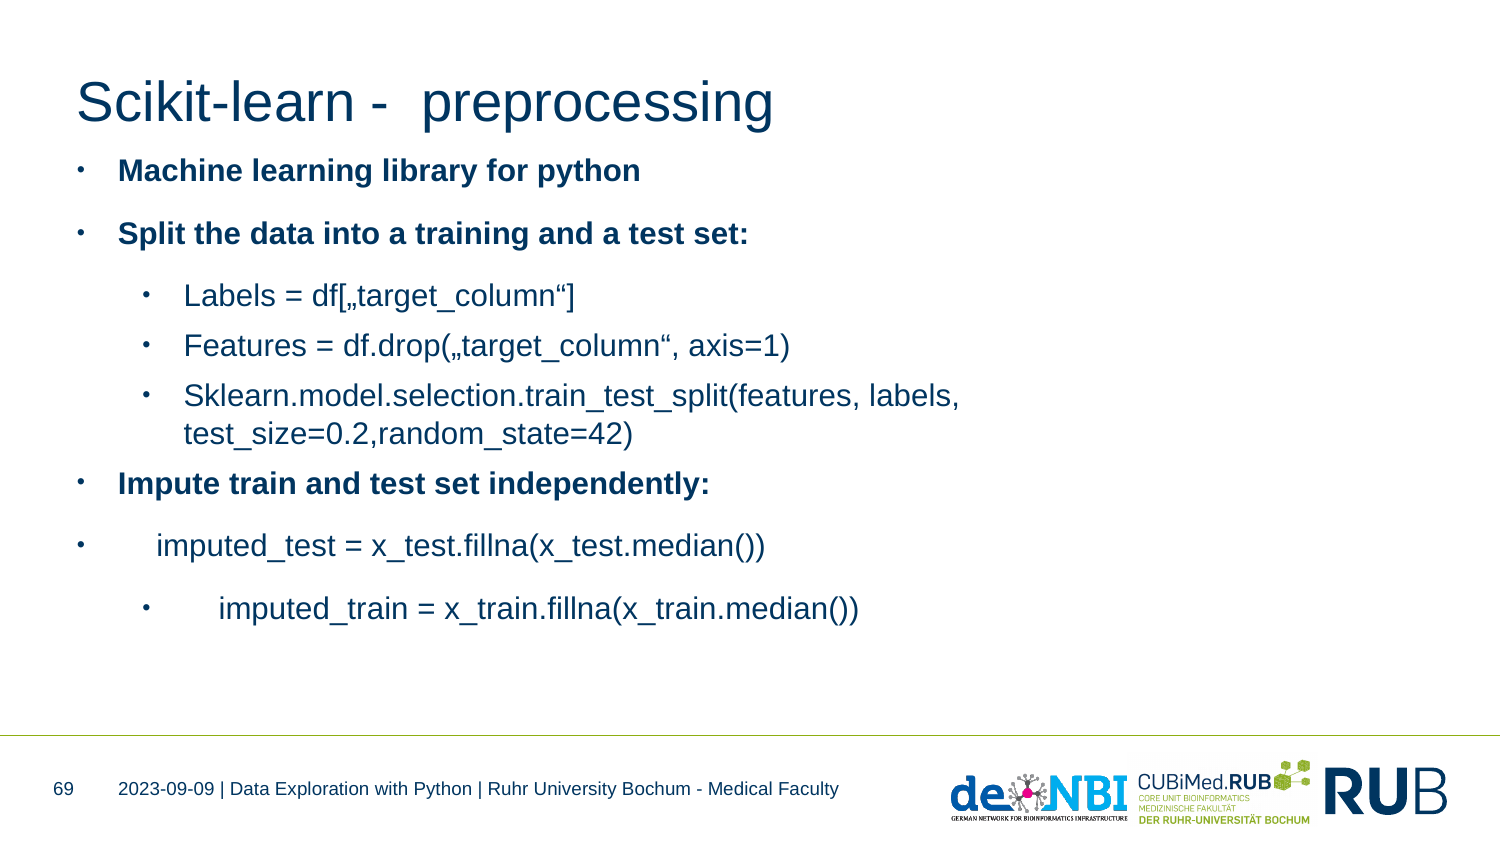

# Scikit-learn -  preprocessing
Machine learning library for python
Split the data into a training and a test set:
Labels = df[„target_column“]
Features = df.drop(„target_column“, axis=1)
Sklearn.model.selection.train_test_split(features, labels, test_size=0.2,random_state=42)
Impute train and test set independently:
	imputed_test = x_test.fillna(x_test.median())
    imputed_train = x_train.fillna(x_train.median())

69
2023-09-09 | Data Exploration with Python | Ruhr University Bochum - Medical Faculty